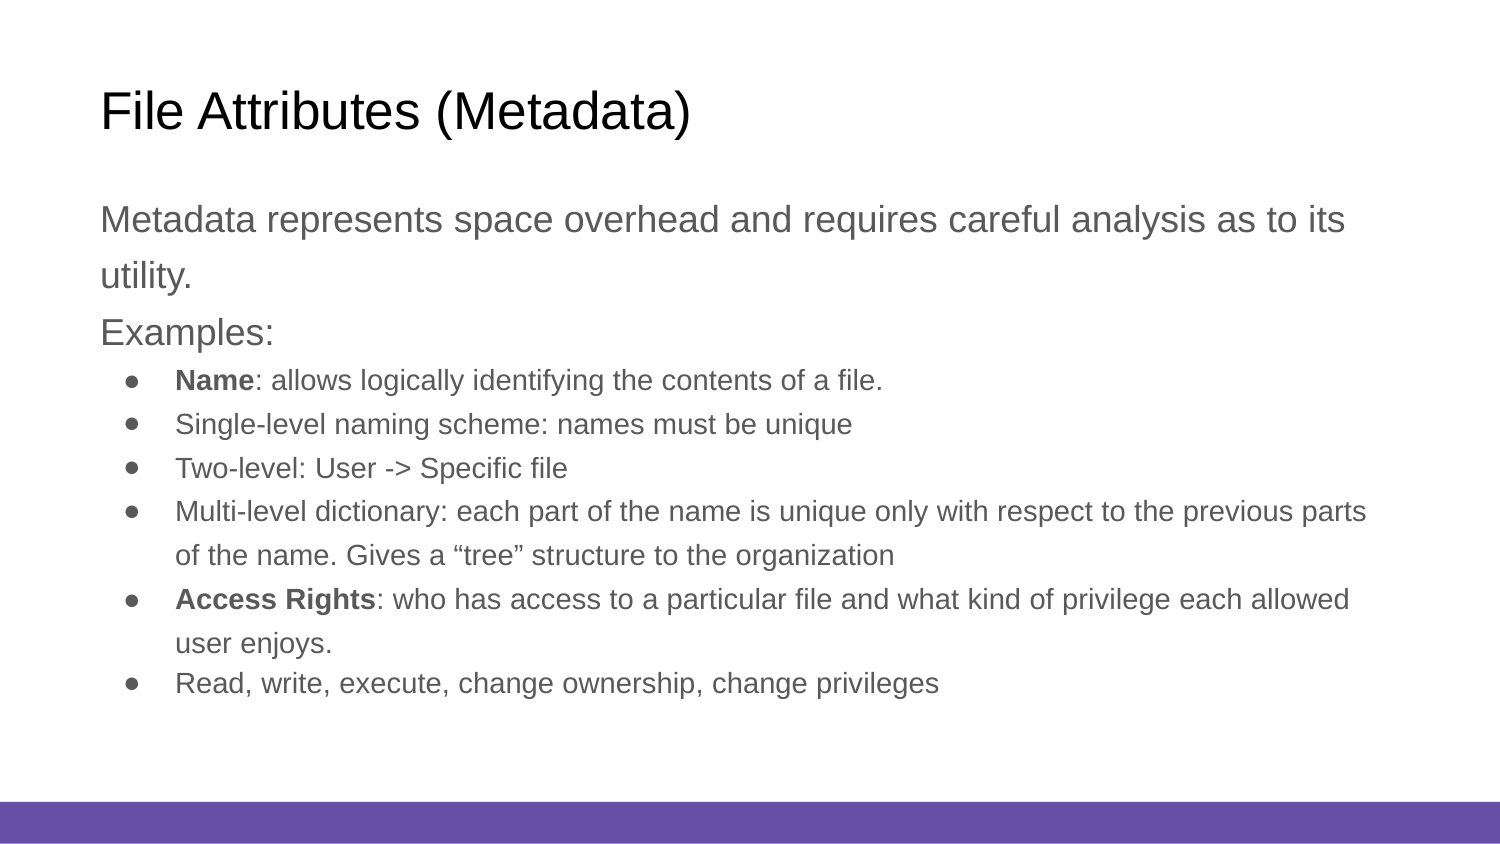

# File Attributes (Metadata)
Metadata represents space overhead and requires careful analysis as to its utility.
Examples:
Name: allows logically identifying the contents of a file.
Single-level naming scheme: names must be unique
Two-level: User -> Specific file
Multi-level dictionary: each part of the name is unique only with respect to the previous parts of the name. Gives a “tree” structure to the organization
Access Rights: who has access to a particular file and what kind of privilege each allowed user enjoys.
Read, write, execute, change ownership, change privileges